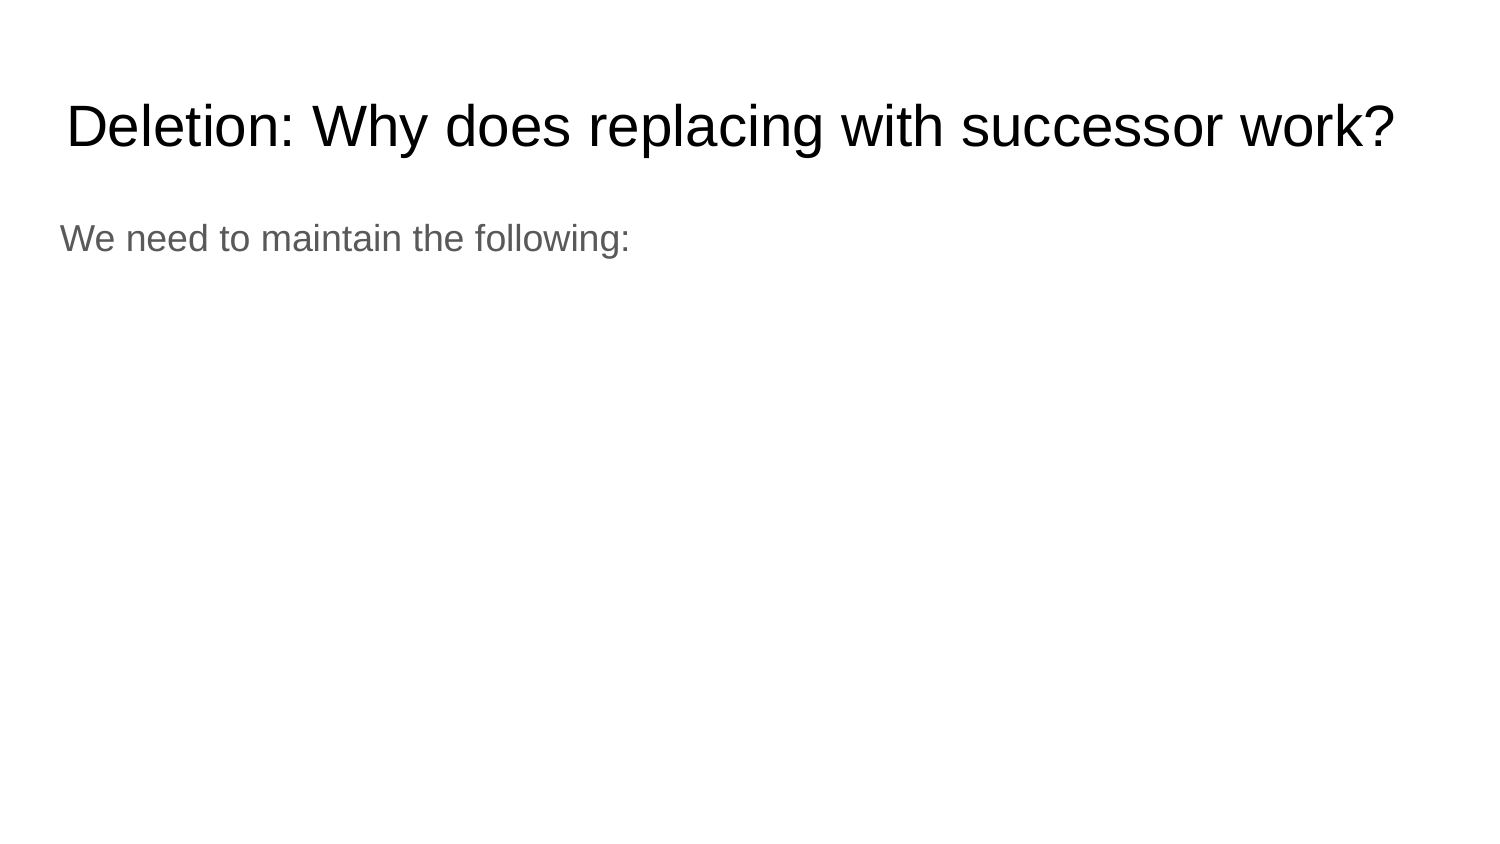

# Deletion: Why does replacing with successor work?
We need to maintain the following: